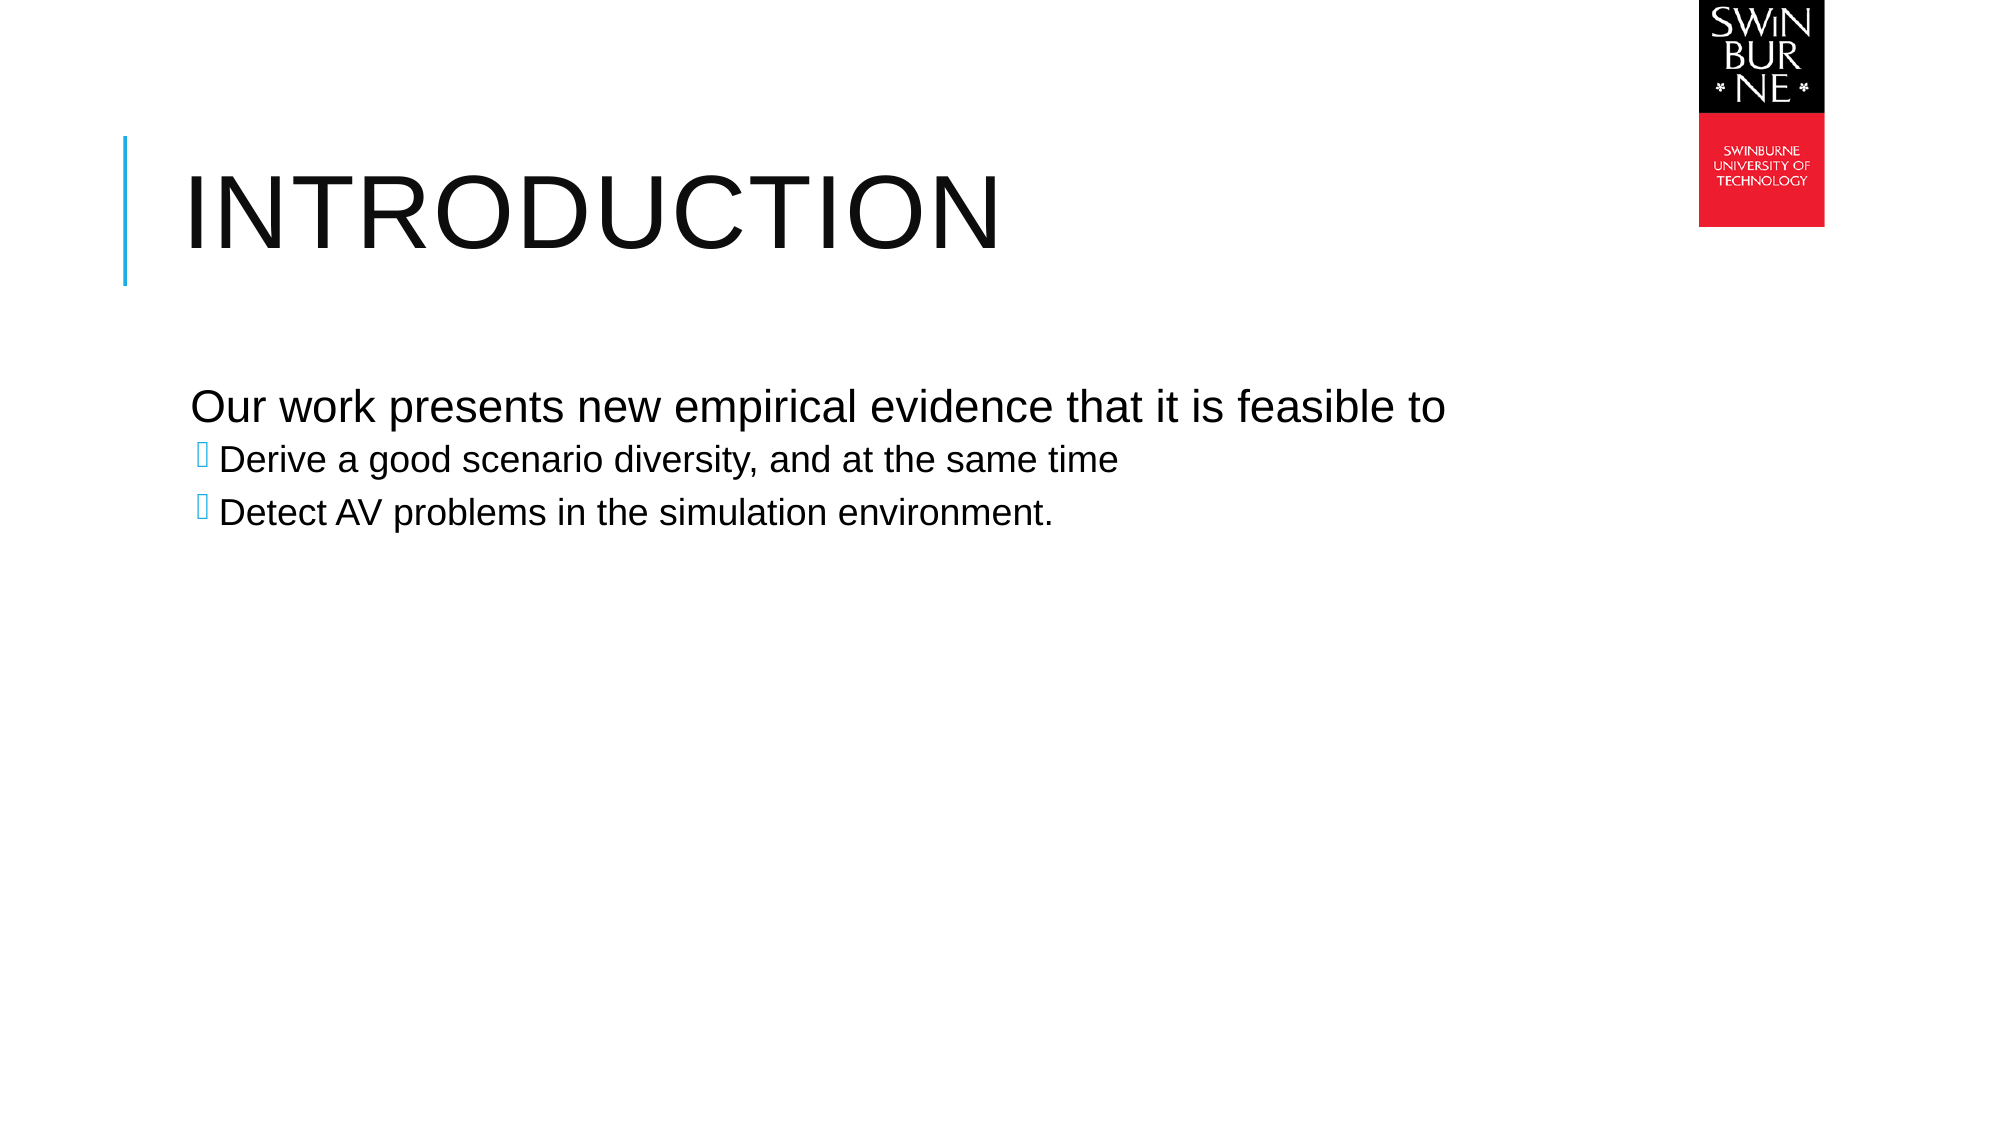

# Introduction
Our work presents new empirical evidence that it is feasible to
Derive a good scenario diversity, and at the same time
Detect AV problems in the simulation environment.